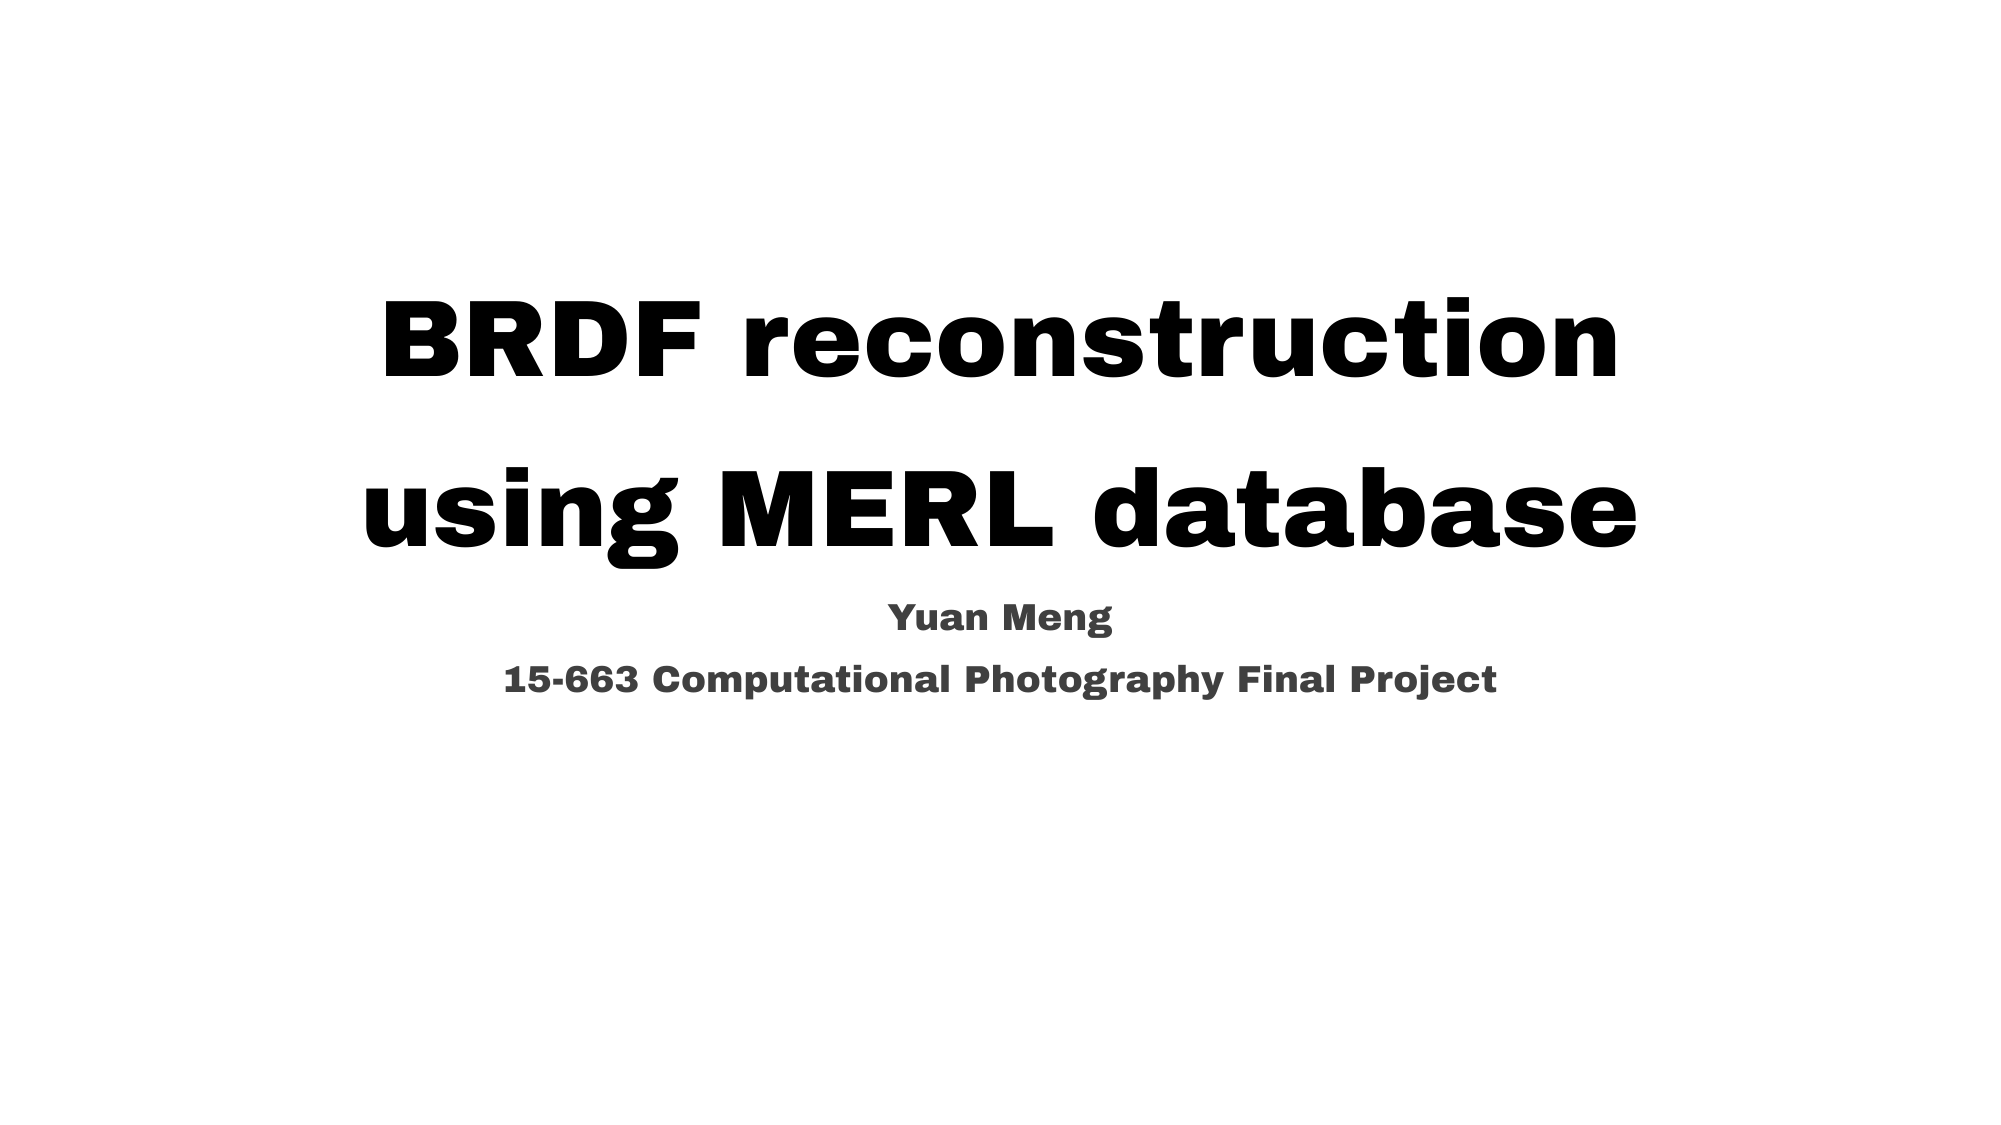

# BRDF reconstruction using MERL database
Yuan Meng
15-663 Computational Photography Final Project